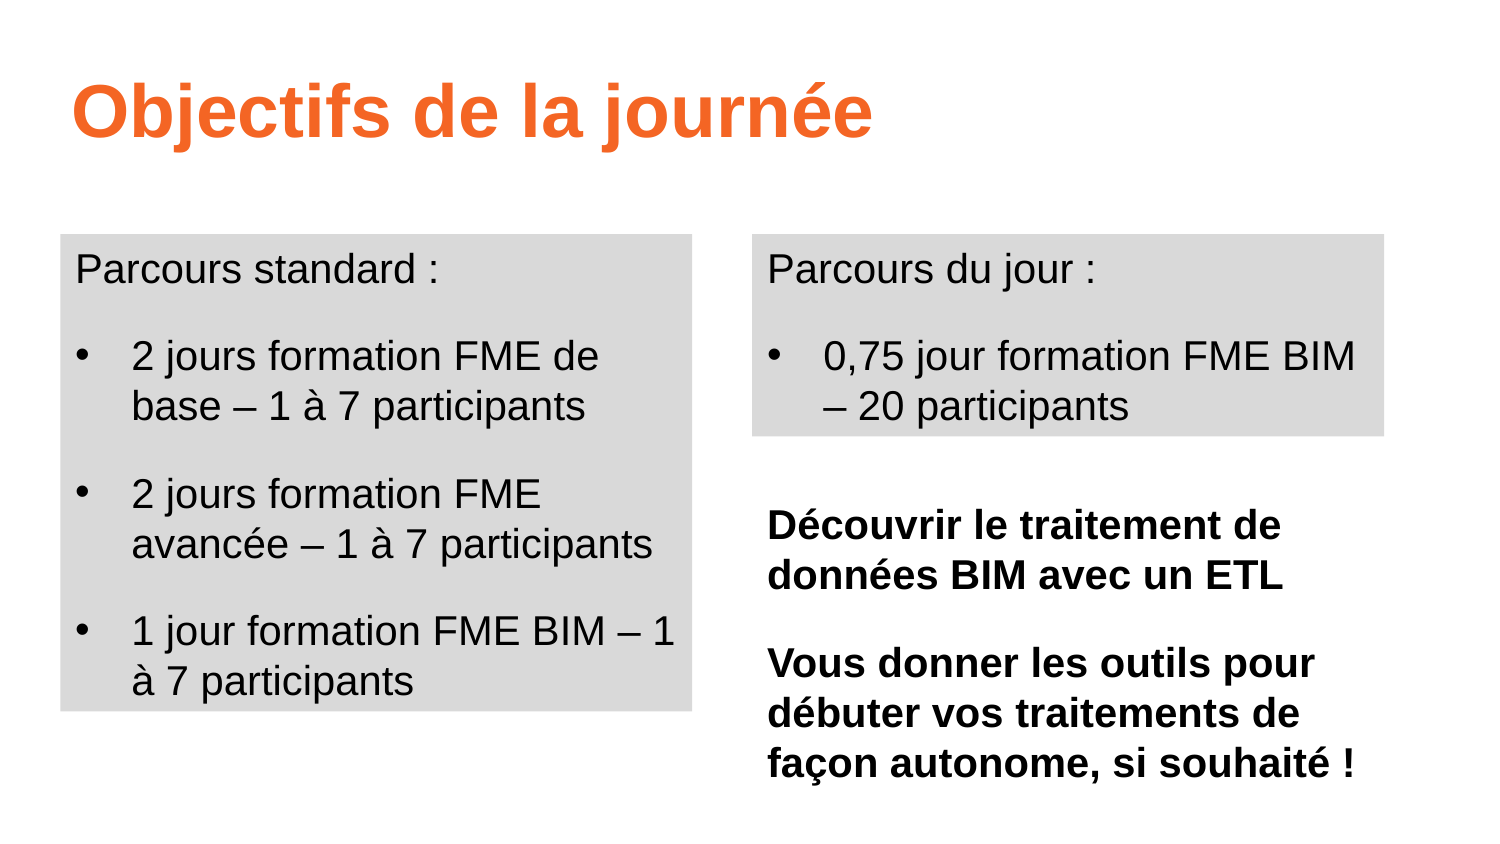

Objectifs de la journée
Parcours standard :
2 jours formation FME de base – 1 à 7 participants
2 jours formation FME avancée – 1 à 7 participants
1 jour formation FME BIM – 1 à 7 participants
Parcours du jour :
0,75 jour formation FME BIM – 20 participants
Découvrir le traitement de données BIM avec un ETL
Vous donner les outils pour débuter vos traitements de façon autonome, si souhaité !